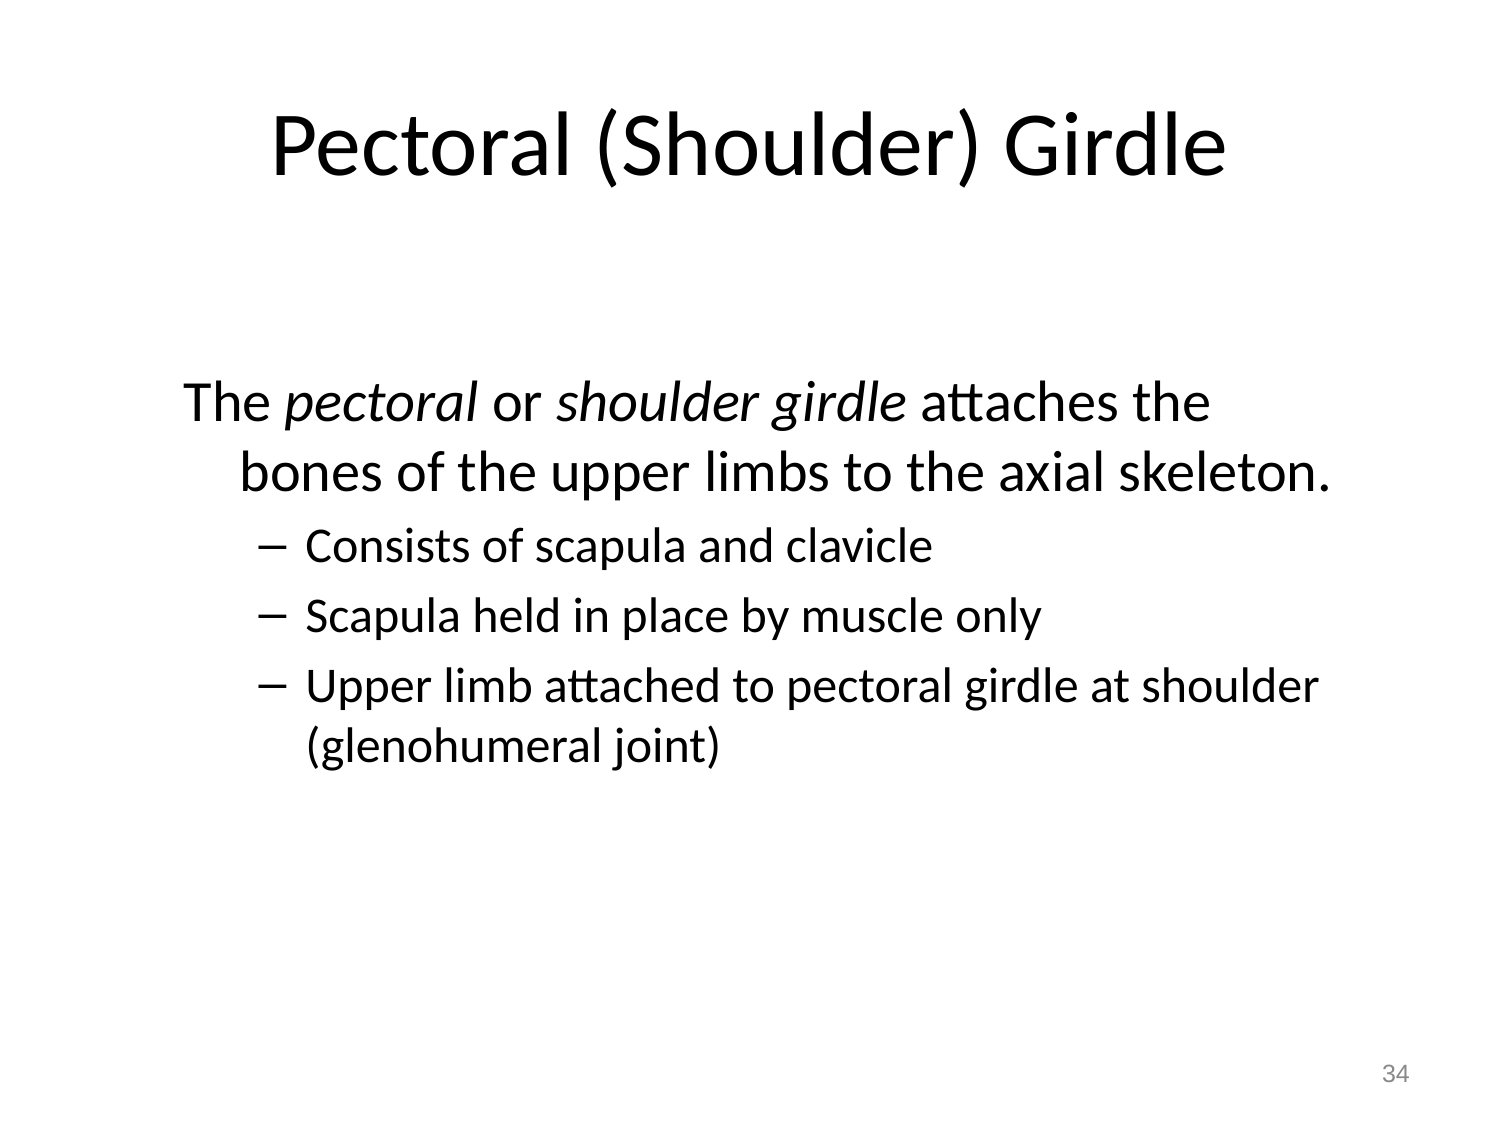

# Pectoral (Shoulder) Girdle
The pectoral or shoulder girdle attaches the bones of the upper limbs to the axial skeleton.
Consists of scapula and clavicle
Scapula held in place by muscle only
Upper limb attached to pectoral girdle at shoulder (glenohumeral joint)
34